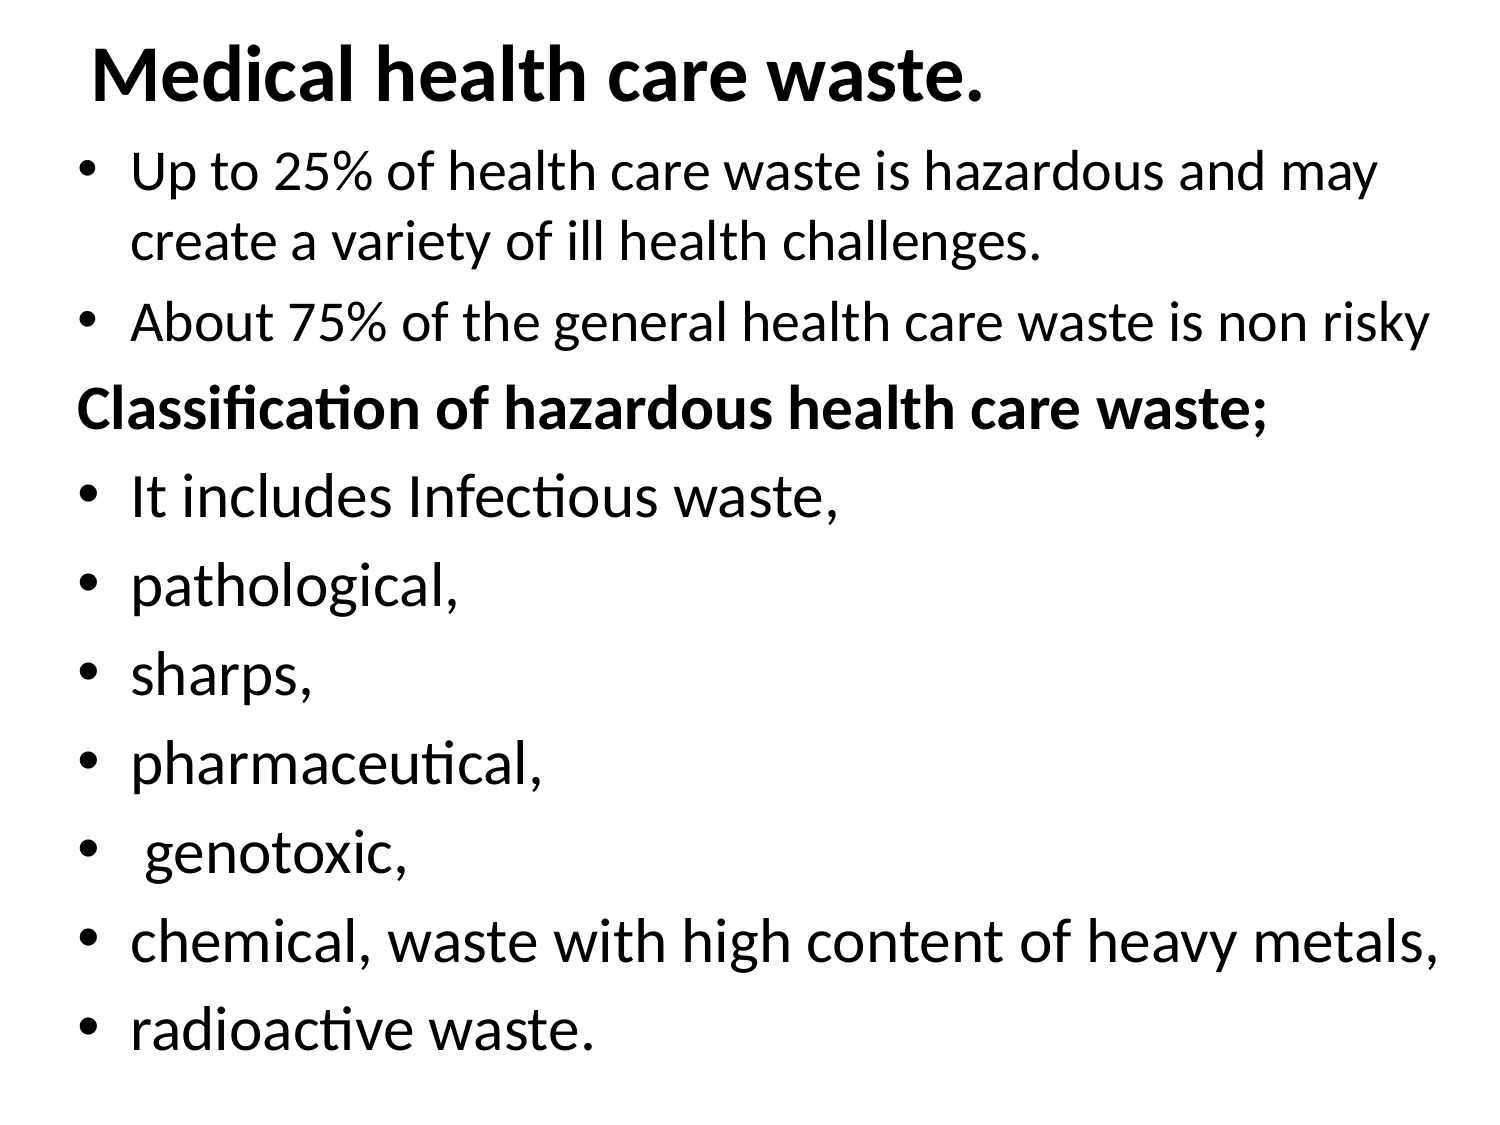

# Medical health care waste.
Up to 25% of health care waste is hazardous and may create a variety of ill health challenges.
About 75% of the general health care waste is non risky
Classification of hazardous health care waste;
It includes Infectious waste,
pathological,
sharps,
pharmaceutical,
 genotoxic,
chemical, waste with high content of heavy metals,
radioactive waste.